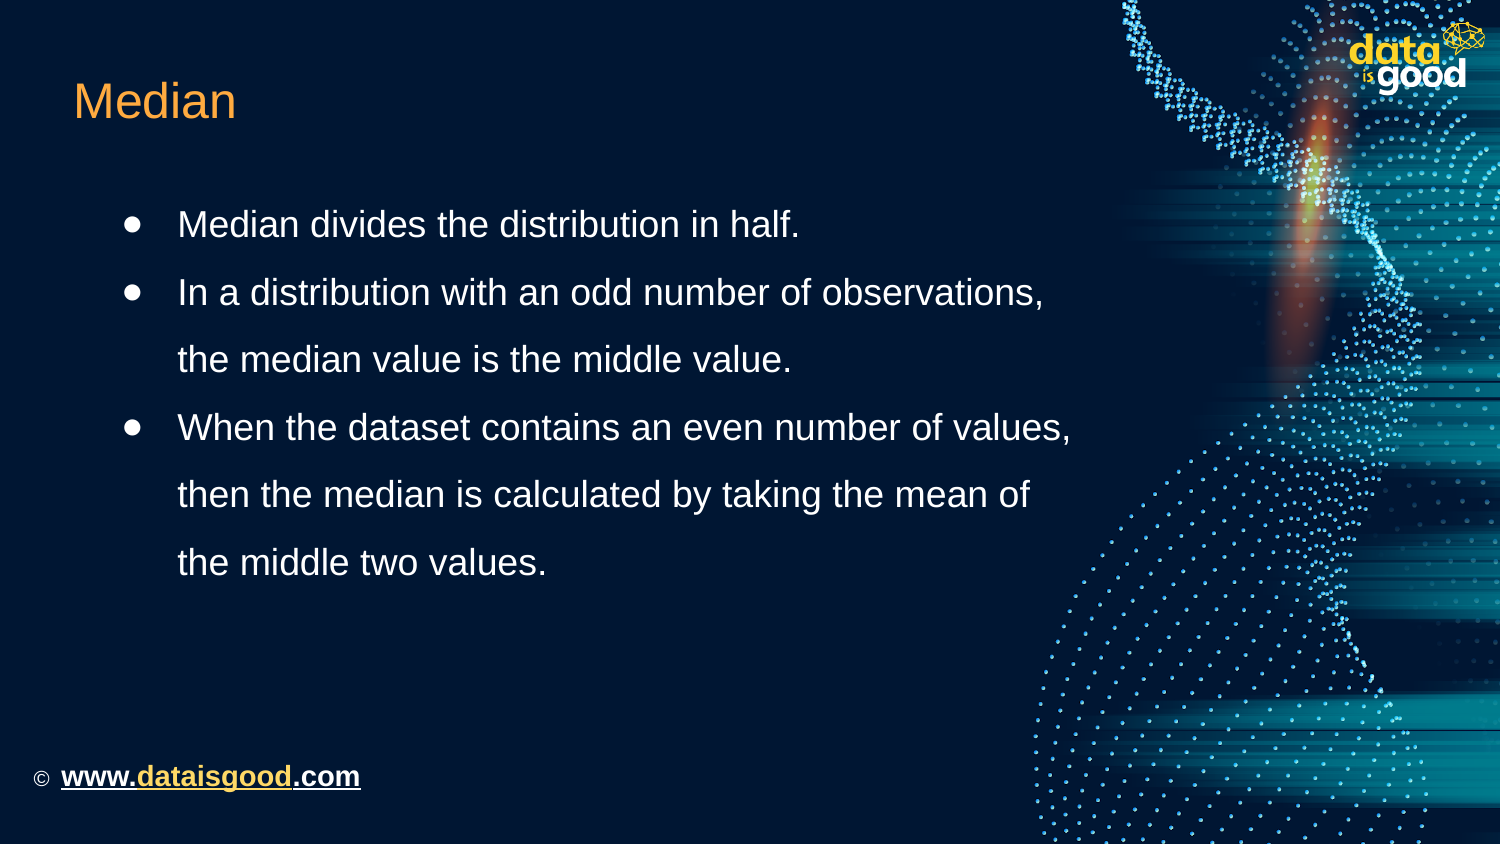

# Median
Median divides the distribution in half.
In a distribution with an odd number of observations, the median value is the middle value.
When the dataset contains an even number of values, then the median is calculated by taking the mean of the middle two values.